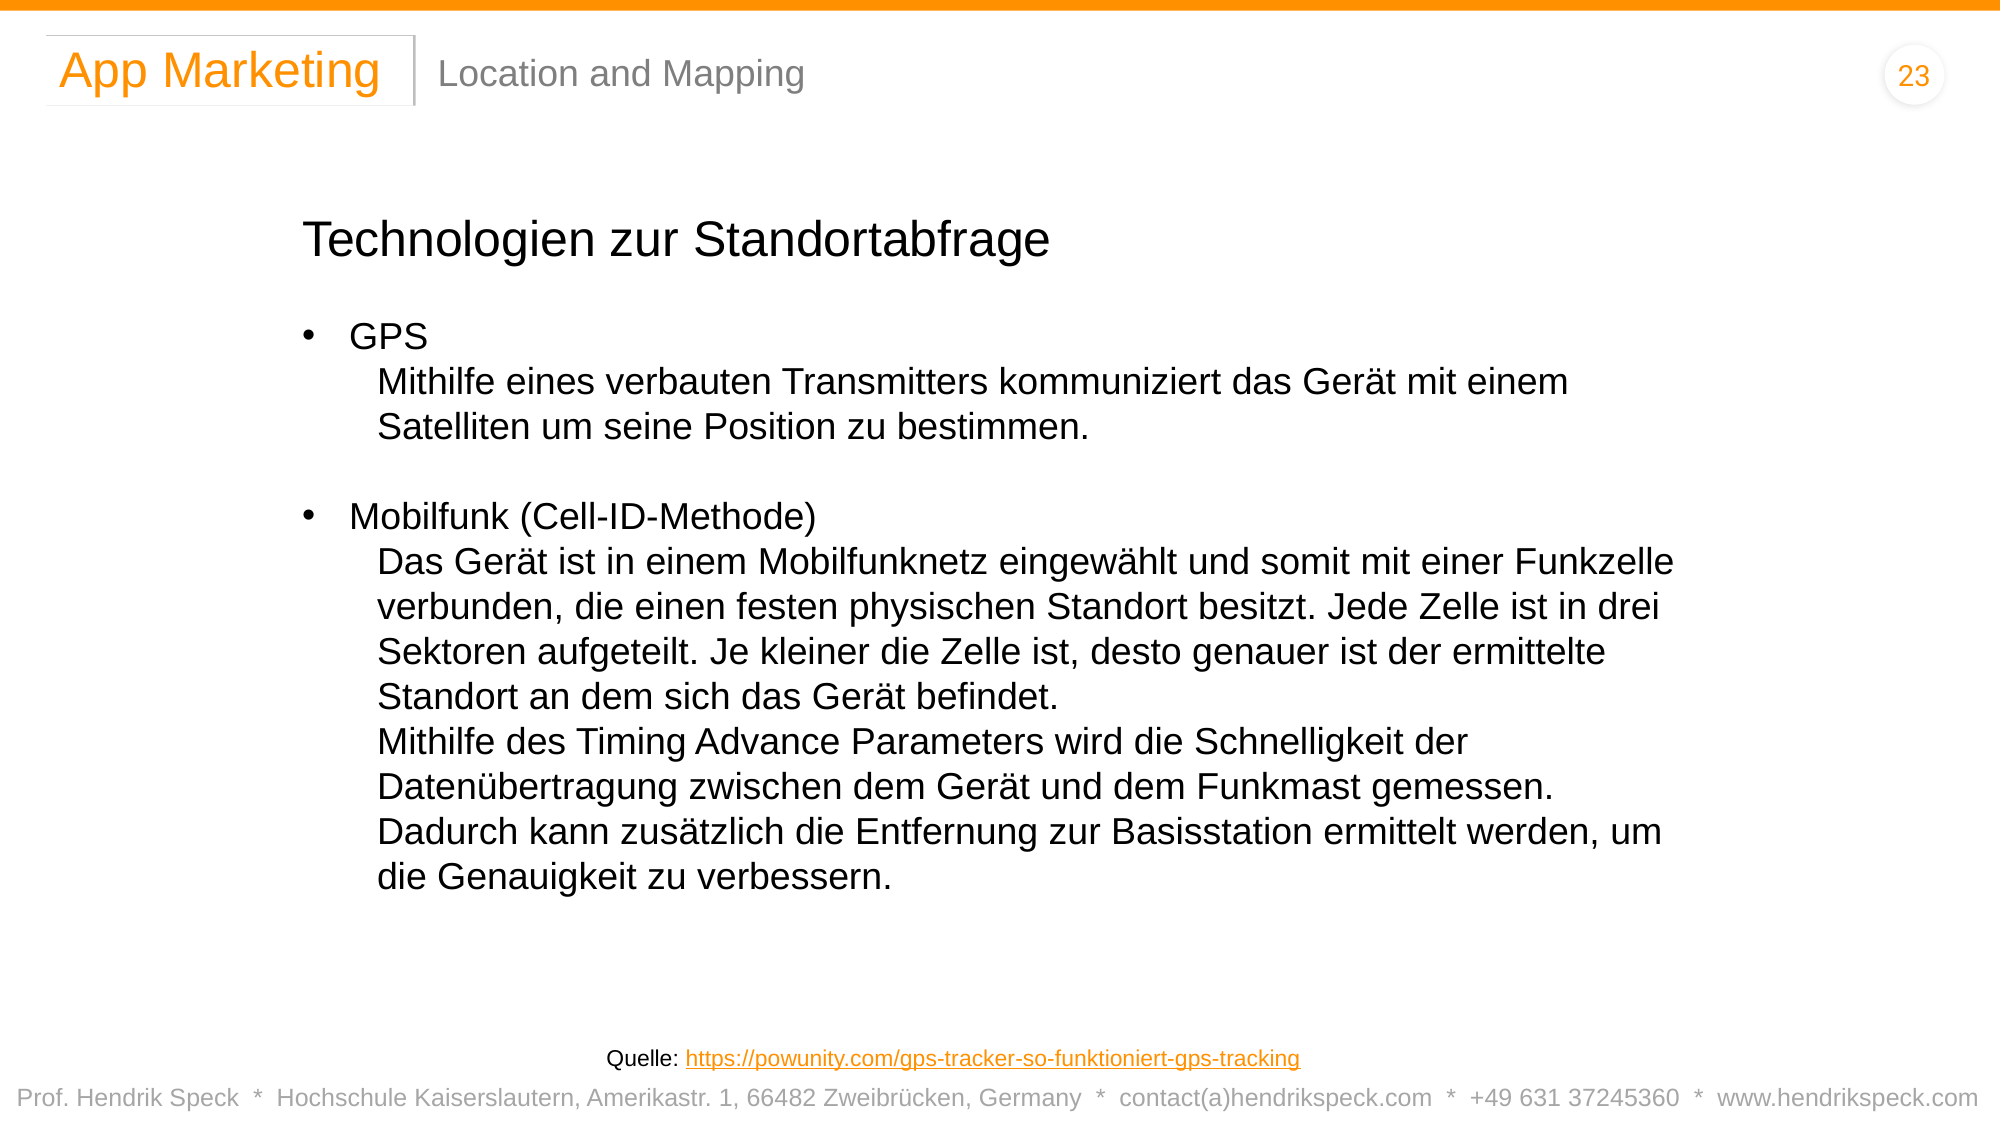

App Marketing
Location and Mapping
23
Technologien zur Standortabfrage

GPS
Mithilfe eines verbauten Transmitters kommuniziert das Gerät mit einem Satelliten um seine Position zu bestimmen.

Mobilfunk (Cell-ID-Methode)
Das Gerät ist in einem Mobilfunknetz eingewählt und somit mit einer Funkzelle verbunden, die einen festen physischen Standort besitzt. Jede Zelle ist in drei Sektoren aufgeteilt. Je kleiner die Zelle ist, desto genauer ist der ermittelte Standort an dem sich das Gerät befindet.
Mithilfe des Timing Advance Parameters wird die Schnelligkeit der Datenübertragung zwischen dem Gerät und dem Funkmast gemessen. Dadurch kann zusätzlich die Entfernung zur Basisstation ermittelt werden, um die Genauigkeit zu verbessern.

Quelle: https://powunity.com/gps-tracker-so-funktioniert-gps-tracking